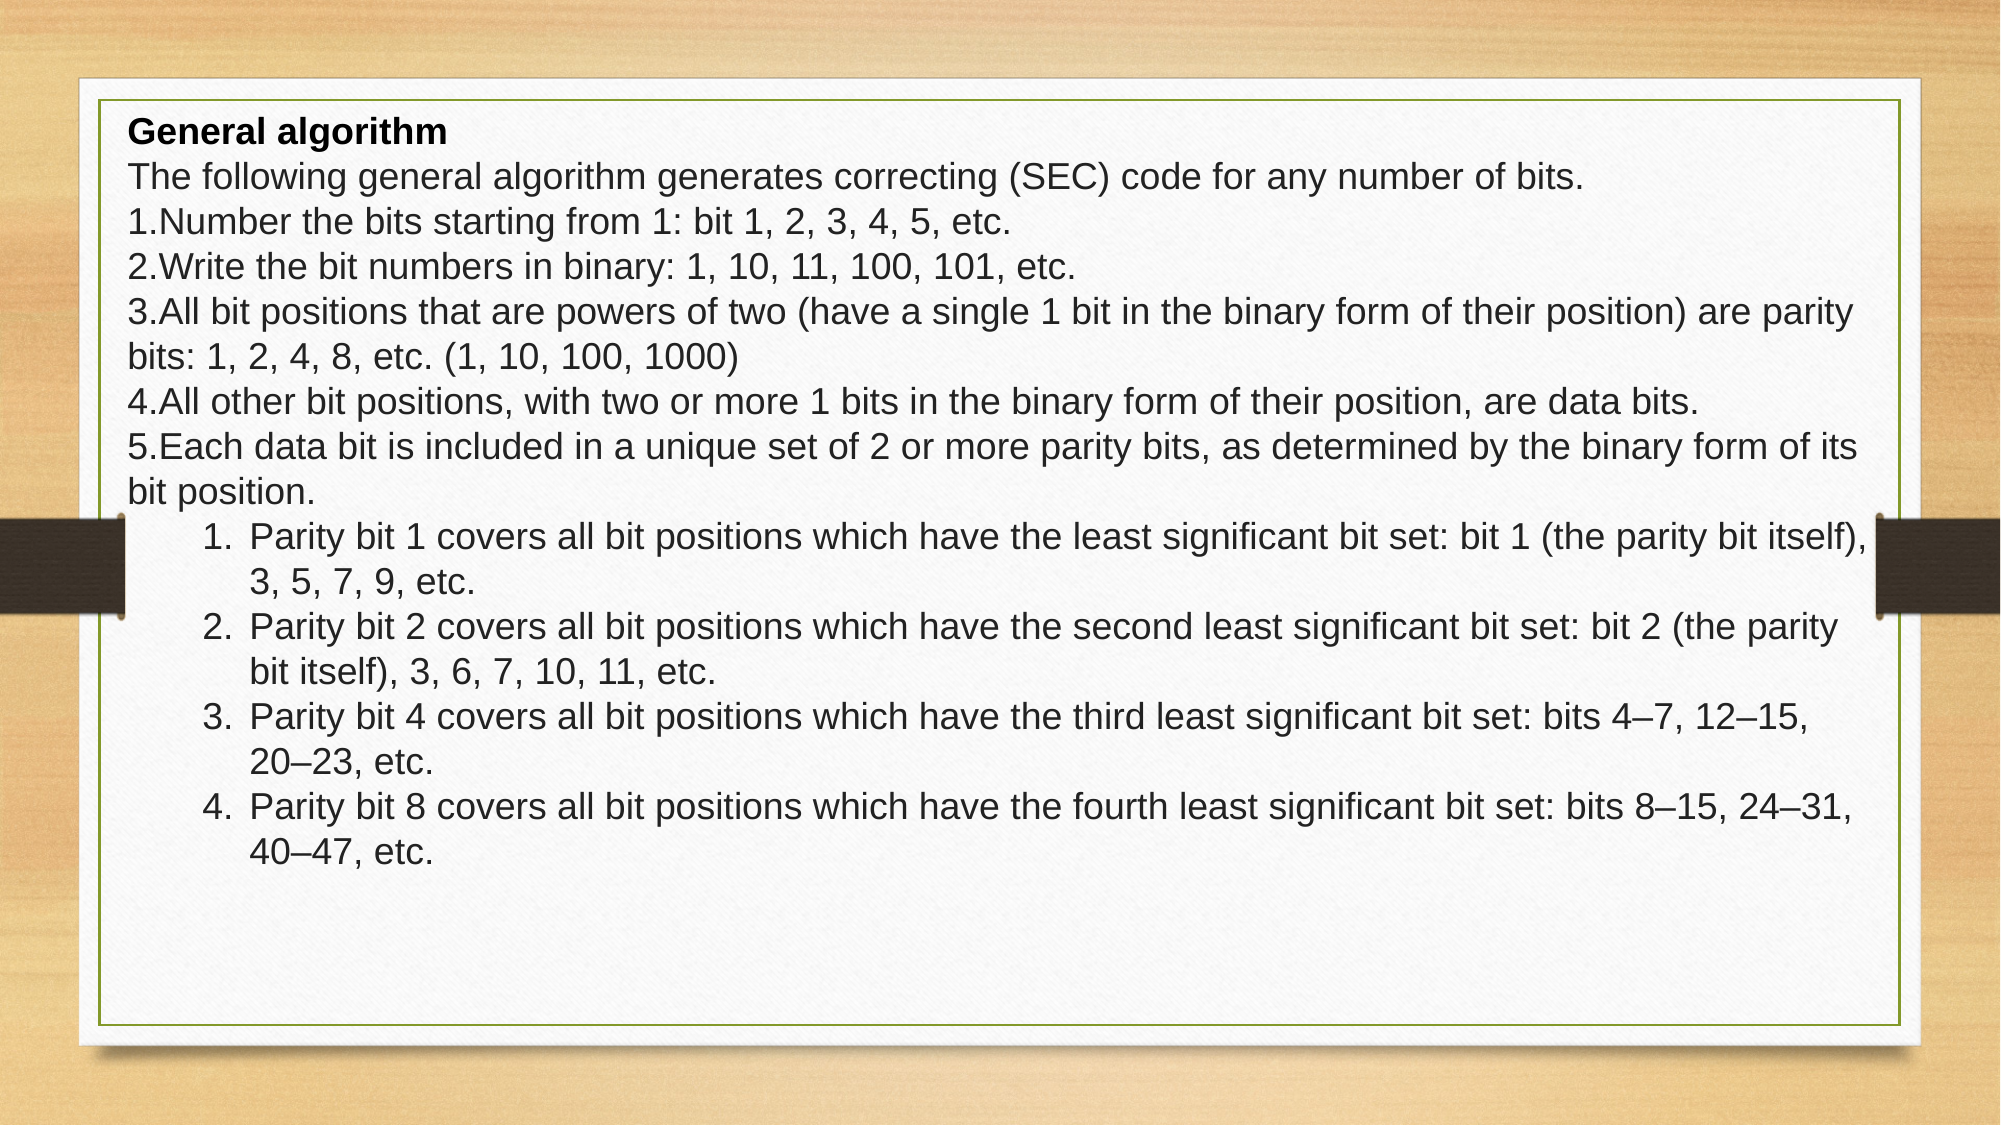

General algorithm
The following general algorithm generates correcting (SEC) code for any number of bits.
Number the bits starting from 1: bit 1, 2, 3, 4, 5, etc.
Write the bit numbers in binary: 1, 10, 11, 100, 101, etc.
All bit positions that are powers of two (have a single 1 bit in the binary form of their position) are parity bits: 1, 2, 4, 8, etc. (1, 10, 100, 1000)
All other bit positions, with two or more 1 bits in the binary form of their position, are data bits.
Each data bit is included in a unique set of 2 or more parity bits, as determined by the binary form of its bit position.
Parity bit 1 covers all bit positions which have the least significant bit set: bit 1 (the parity bit itself), 3, 5, 7, 9, etc.
Parity bit 2 covers all bit positions which have the second least significant bit set: bit 2 (the parity bit itself), 3, 6, 7, 10, 11, etc.
Parity bit 4 covers all bit positions which have the third least significant bit set: bits 4–7, 12–15, 20–23, etc.
Parity bit 8 covers all bit positions which have the fourth least significant bit set: bits 8–15, 24–31, 40–47, etc.